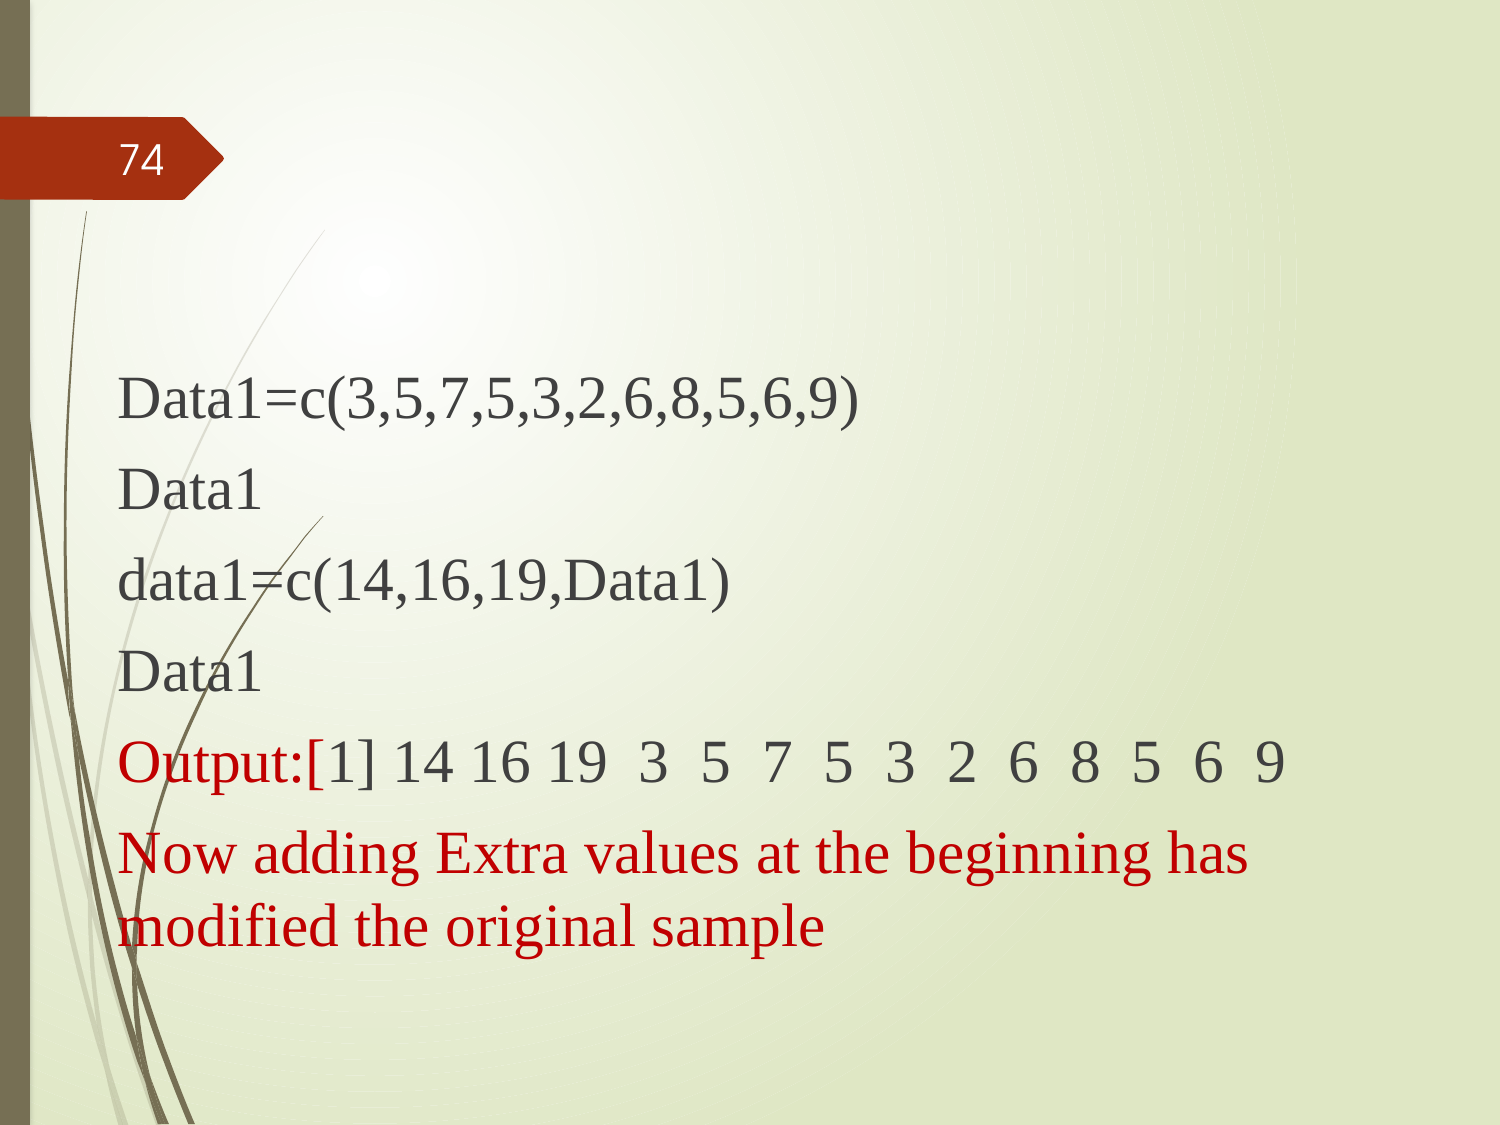

#
74
Data1=c(3,5,7,5,3,2,6,8,5,6,9)
Data1
data1=c(14,16,19,Data1)
Data1
Output:[1] 14 16 19  3  5  7  5  3  2  6  8  5  6  9
Now adding Extra values at the beginning has modified the original sample